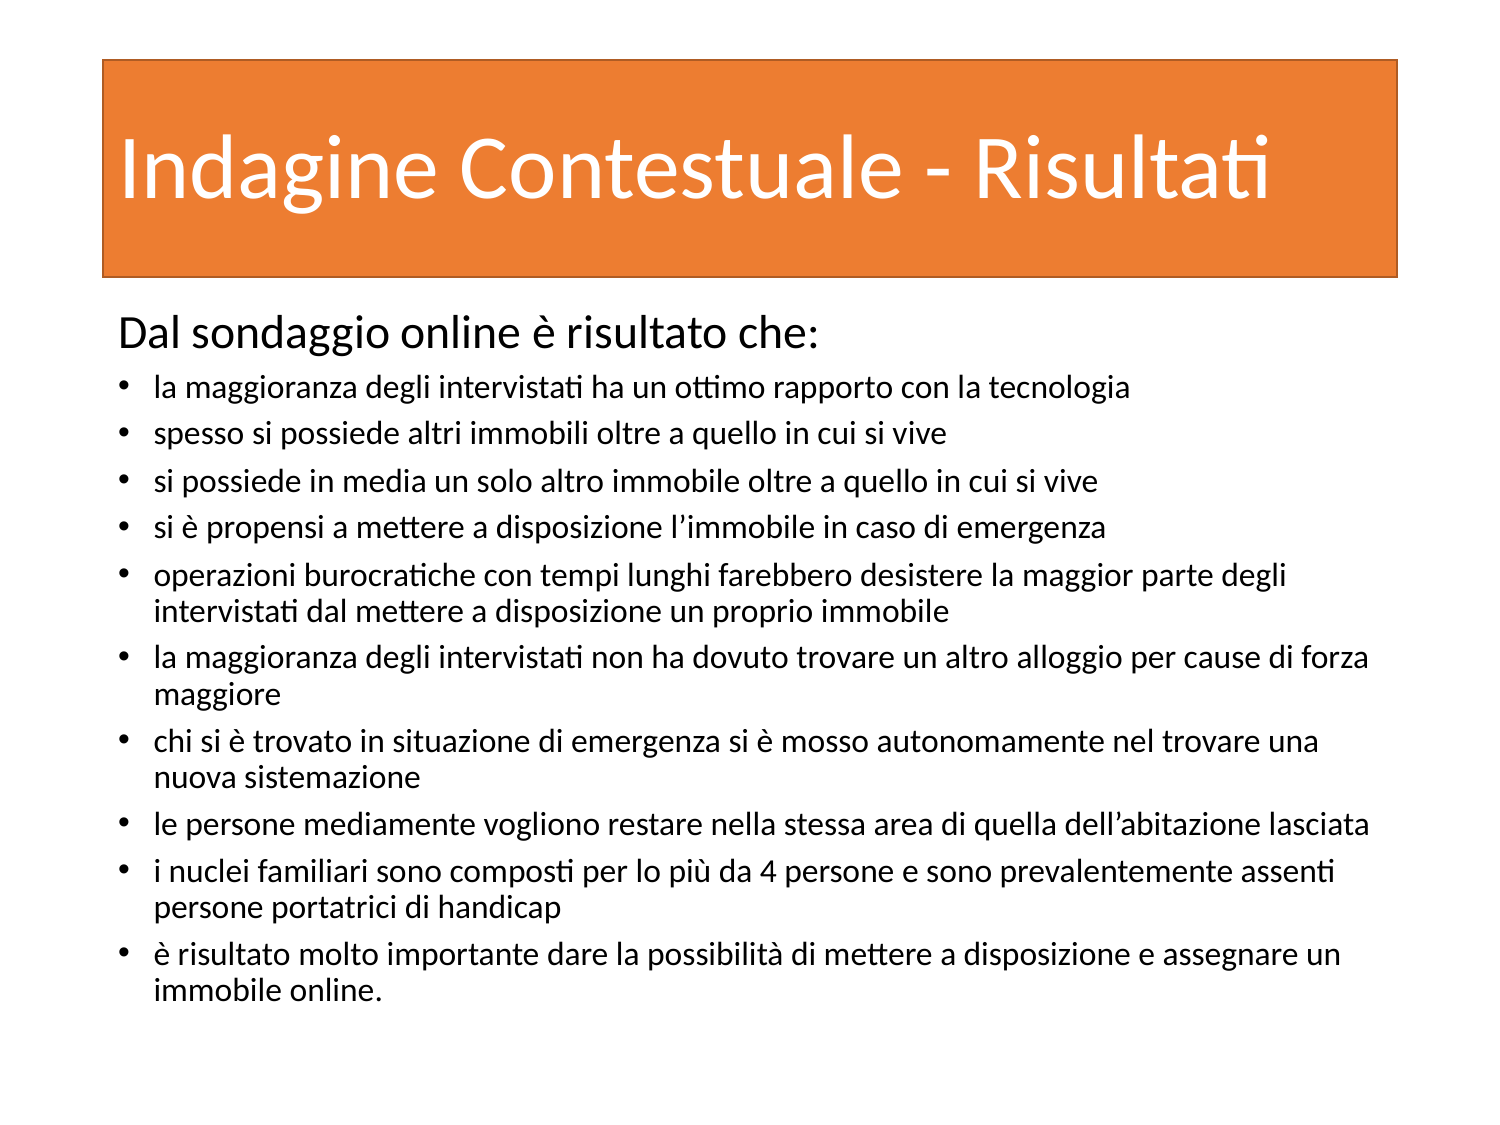

# Indagine Contestuale - Risultati
Dal sondaggio online è risultato che:
la maggioranza degli intervistati ha un ottimo rapporto con la tecnologia
spesso si possiede altri immobili oltre a quello in cui si vive
si possiede in media un solo altro immobile oltre a quello in cui si vive
si è propensi a mettere a disposizione l’immobile in caso di emergenza
operazioni burocratiche con tempi lunghi farebbero desistere la maggior parte degli intervistati dal mettere a disposizione un proprio immobile
la maggioranza degli intervistati non ha dovuto trovare un altro alloggio per cause di forza maggiore
chi si è trovato in situazione di emergenza si è mosso autonomamente nel trovare una nuova sistemazione
le persone mediamente vogliono restare nella stessa area di quella dell’abitazione lasciata
i nuclei familiari sono composti per lo più da 4 persone e sono prevalentemente assenti persone portatrici di handicap
è risultato molto importante dare la possibilità di mettere a disposizione e assegnare un immobile online.